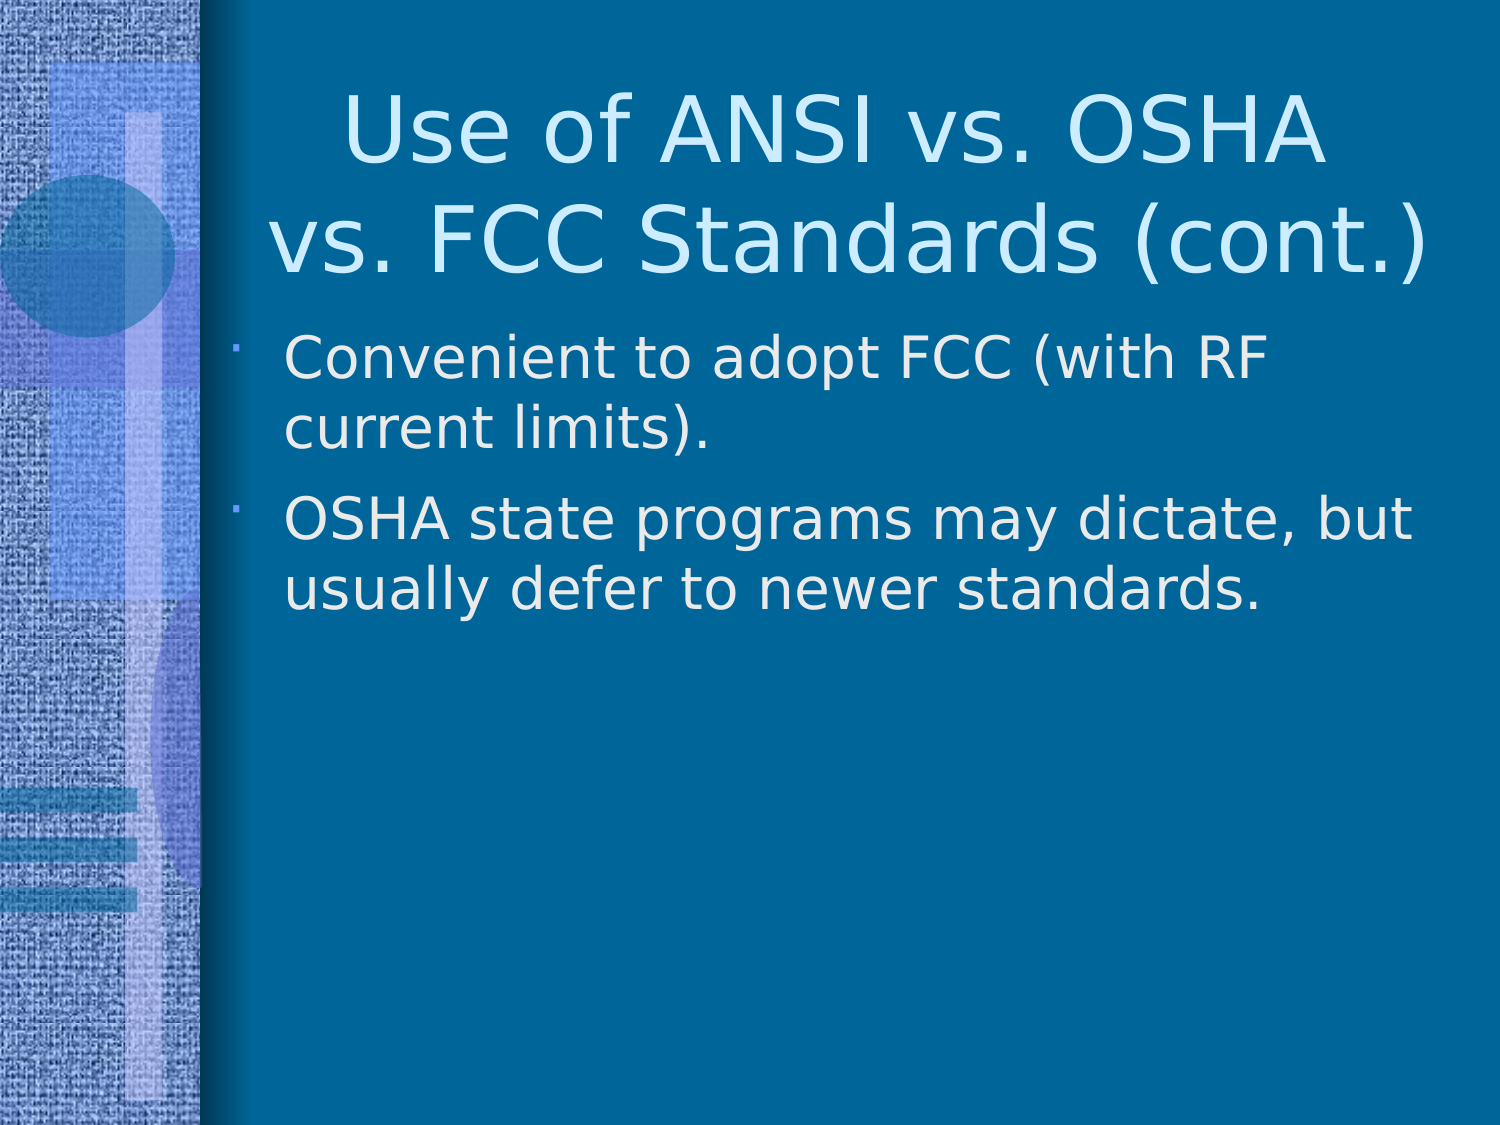

# Use of ANSI vs. OSHA vs. FCC Standards (cont.)
Convenient to adopt FCC (with RF current limits).
OSHA state programs may dictate, but usually defer to newer standards.